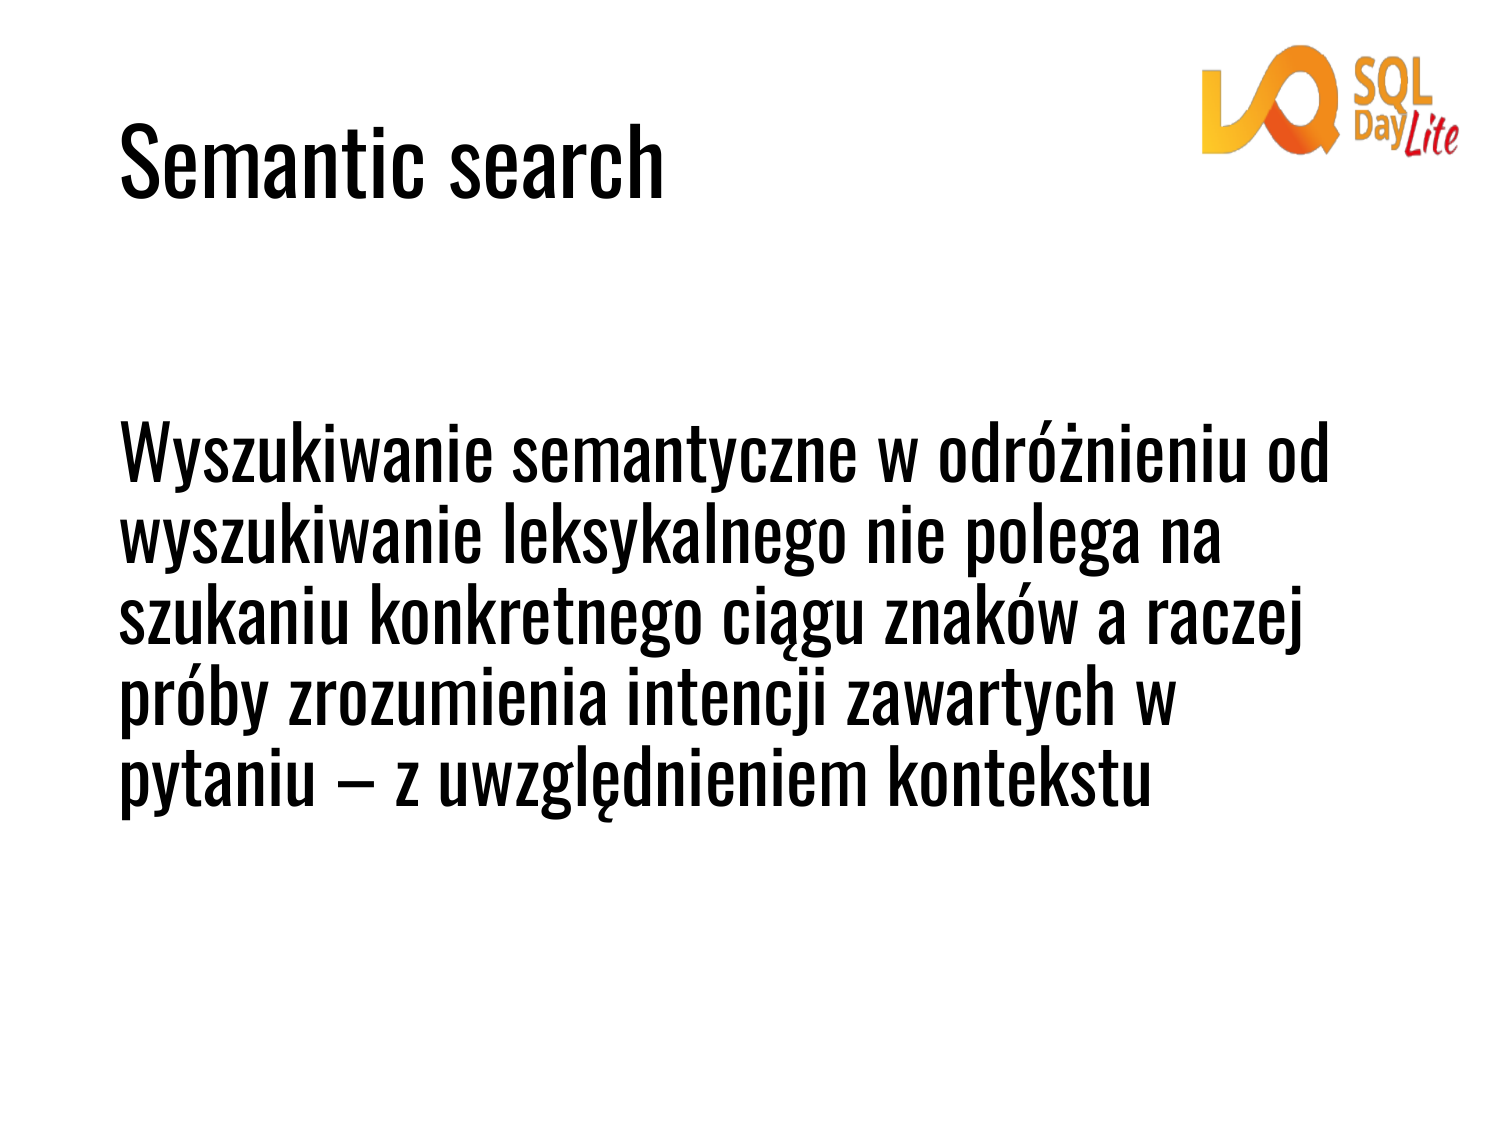

# Semantic search

Wyszukiwanie semantyczne w odróżnieniu od wyszukiwanie leksykalnego nie polega na szukaniu konkretnego ciągu znaków a raczej próby zrozumienia intencji zawartych w pytaniu – z uwzględnieniem kontekstu